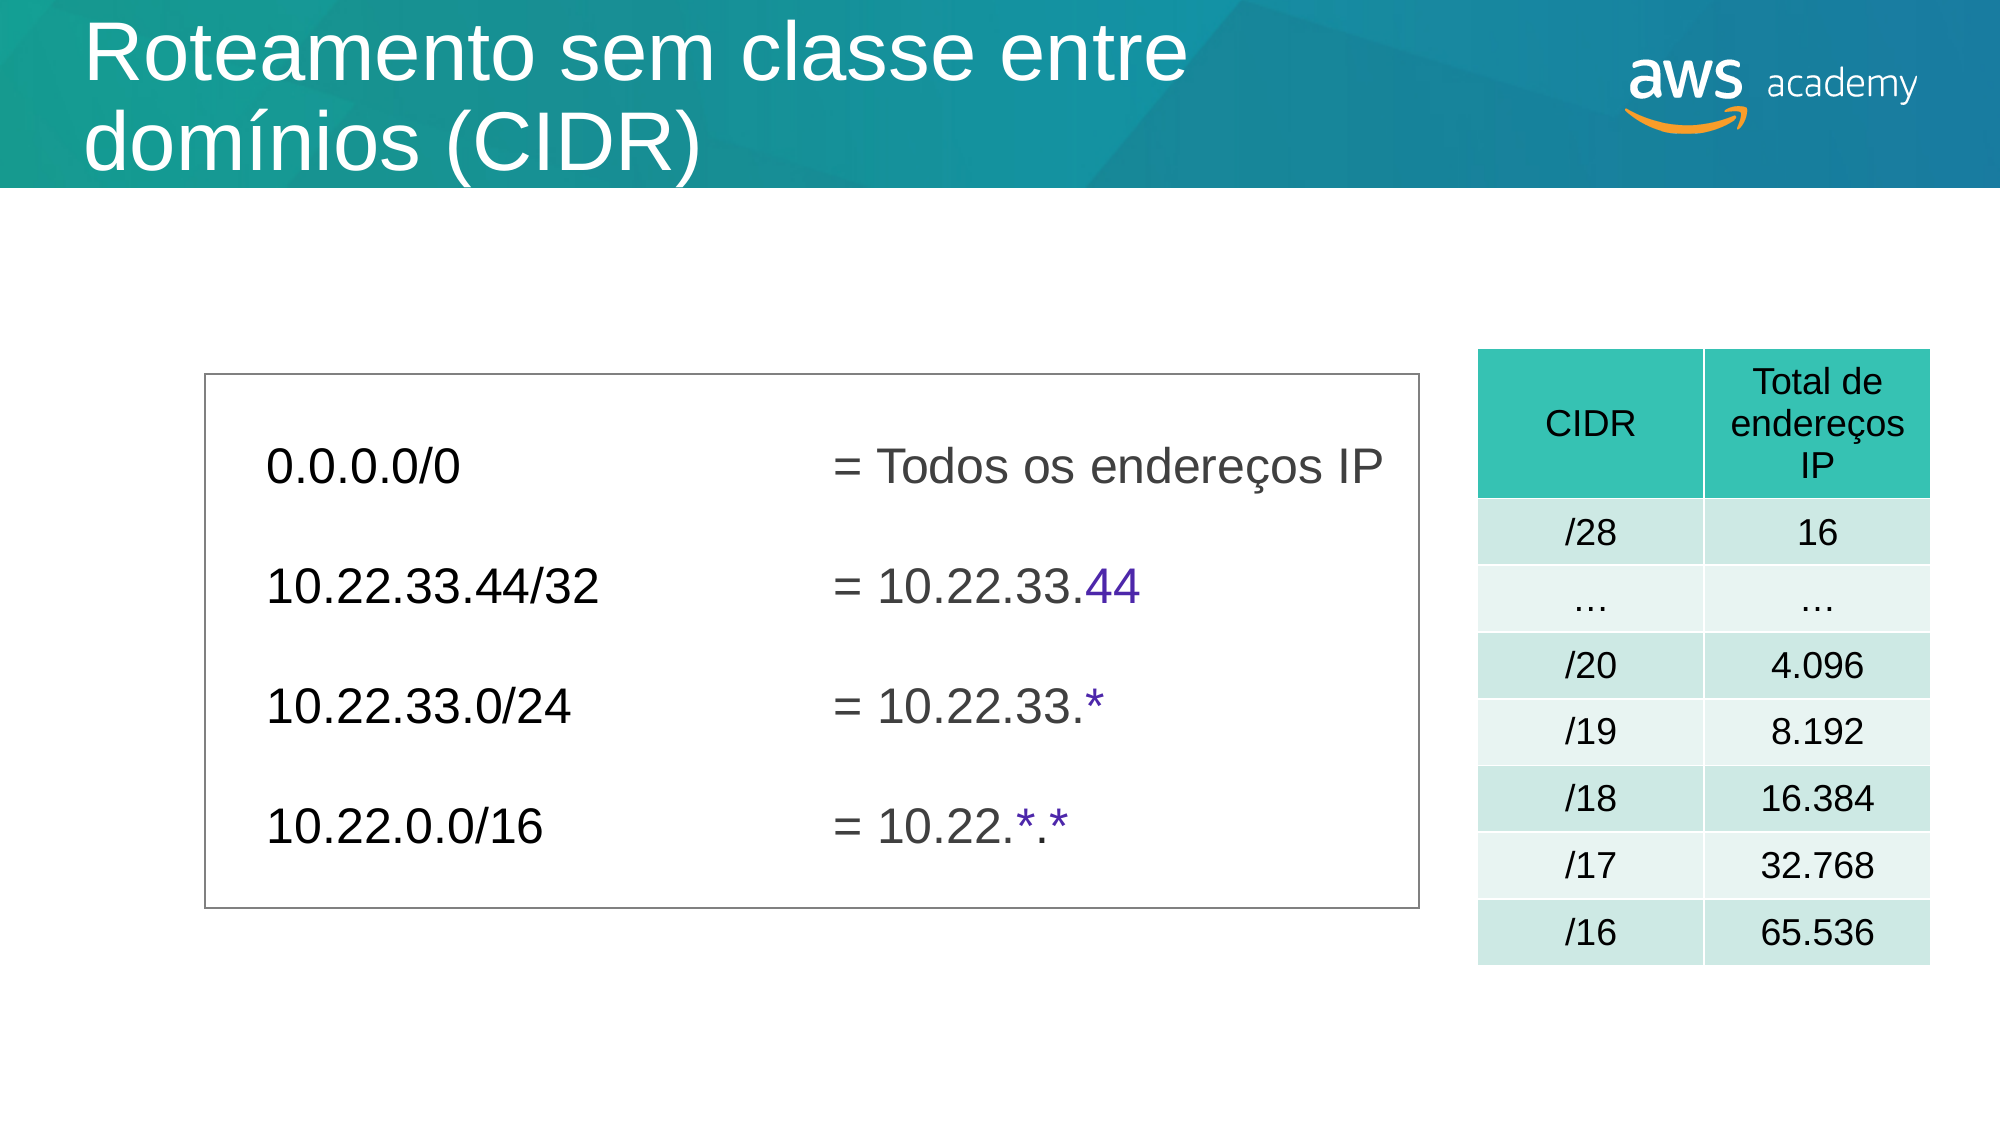

# Roteamento sem classe entre domínios (CIDR)
| CIDR | Total de endereços IP |
| --- | --- |
| /28 | 16 |
| … | … |
| /20 | 4.096 |
| /19 | 8.192 |
| /18 | 16.384 |
| /17 | 32.768 |
| /16 | 65.536 |

0.0.0.0/0

10.22.33.44/32

10.22.33.0/24

10.22.0.0/16
= Todos os endereços IP

= 10.22.33.44

= 10.22.33.*

= 10.22.*.*